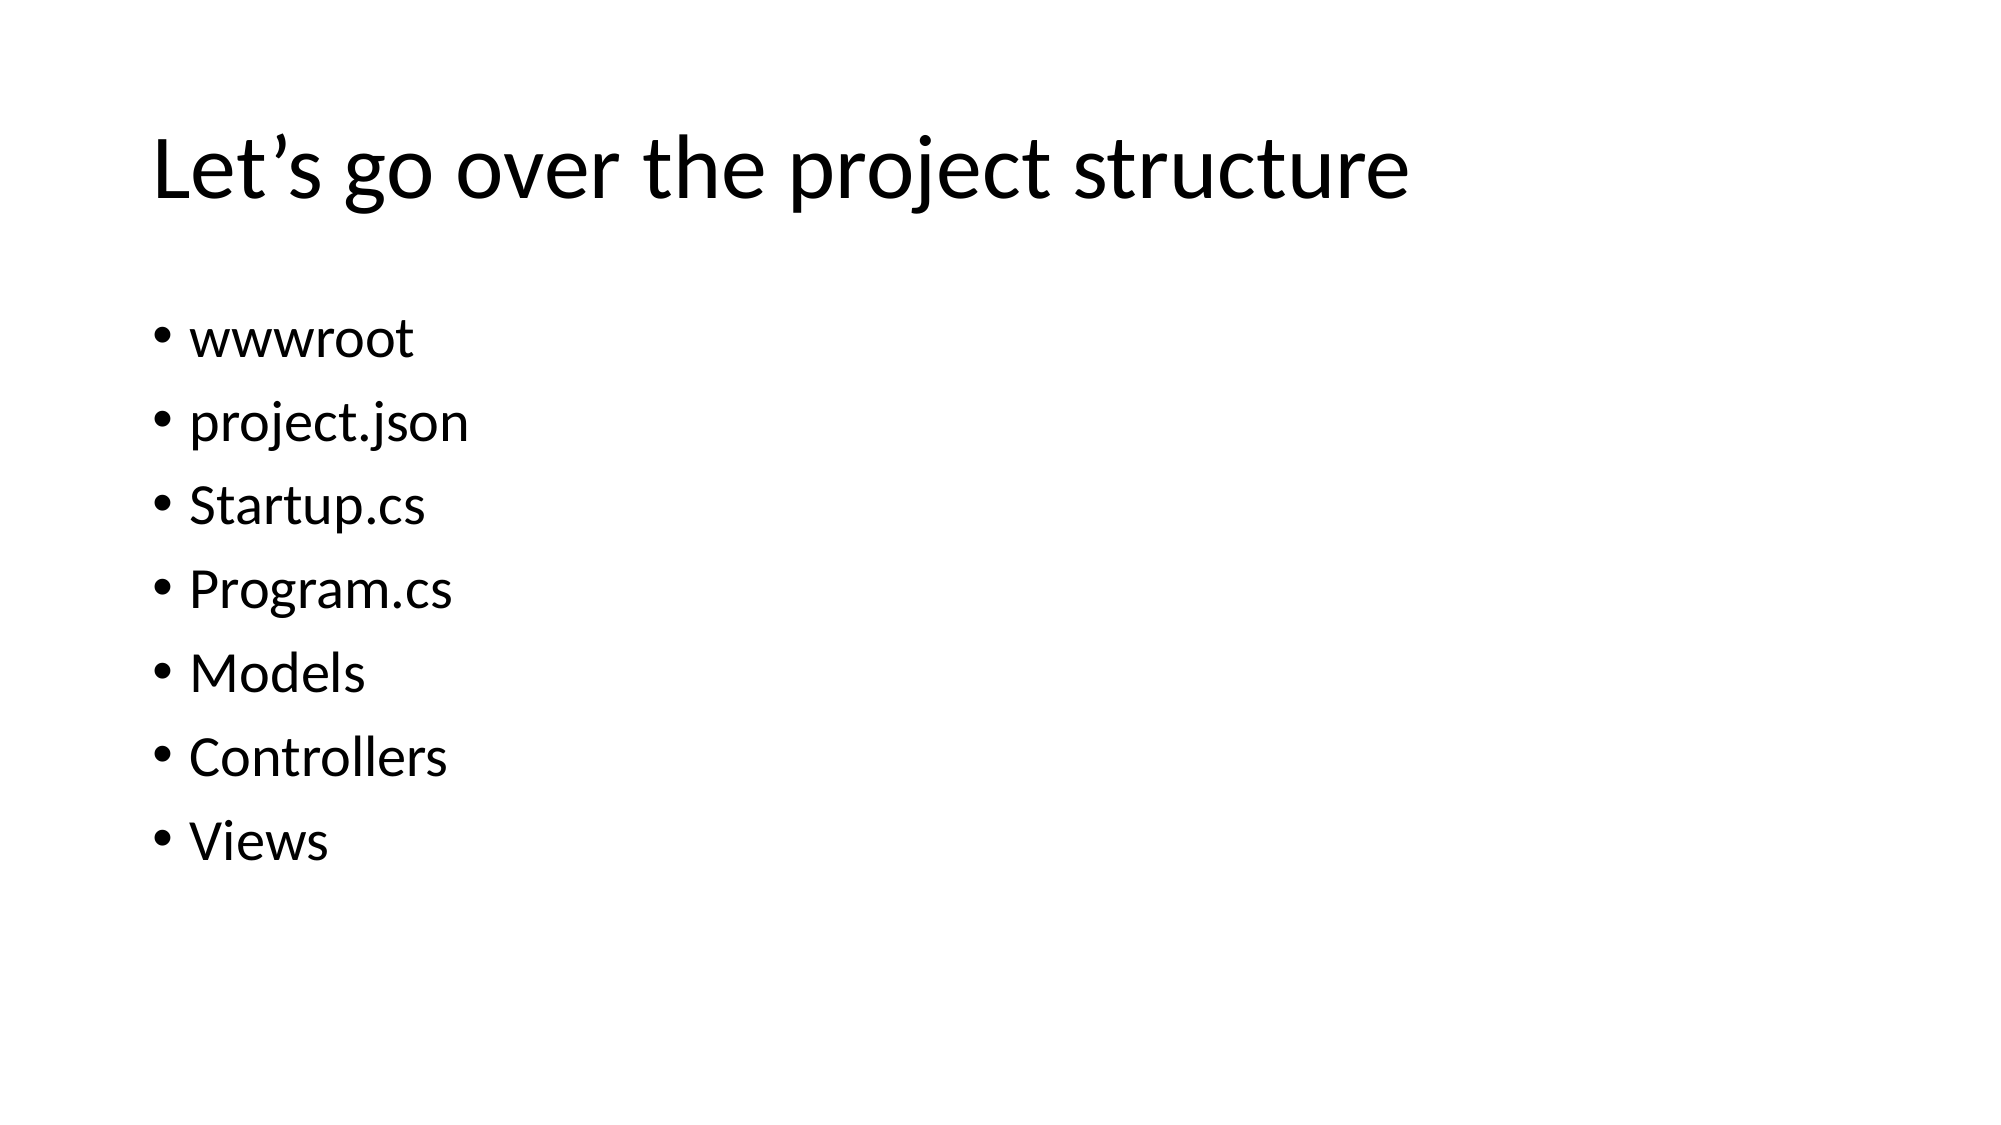

# Let’s go over the project structure
wwwroot
project.json
Startup.cs
Program.cs
Models
Controllers
Views